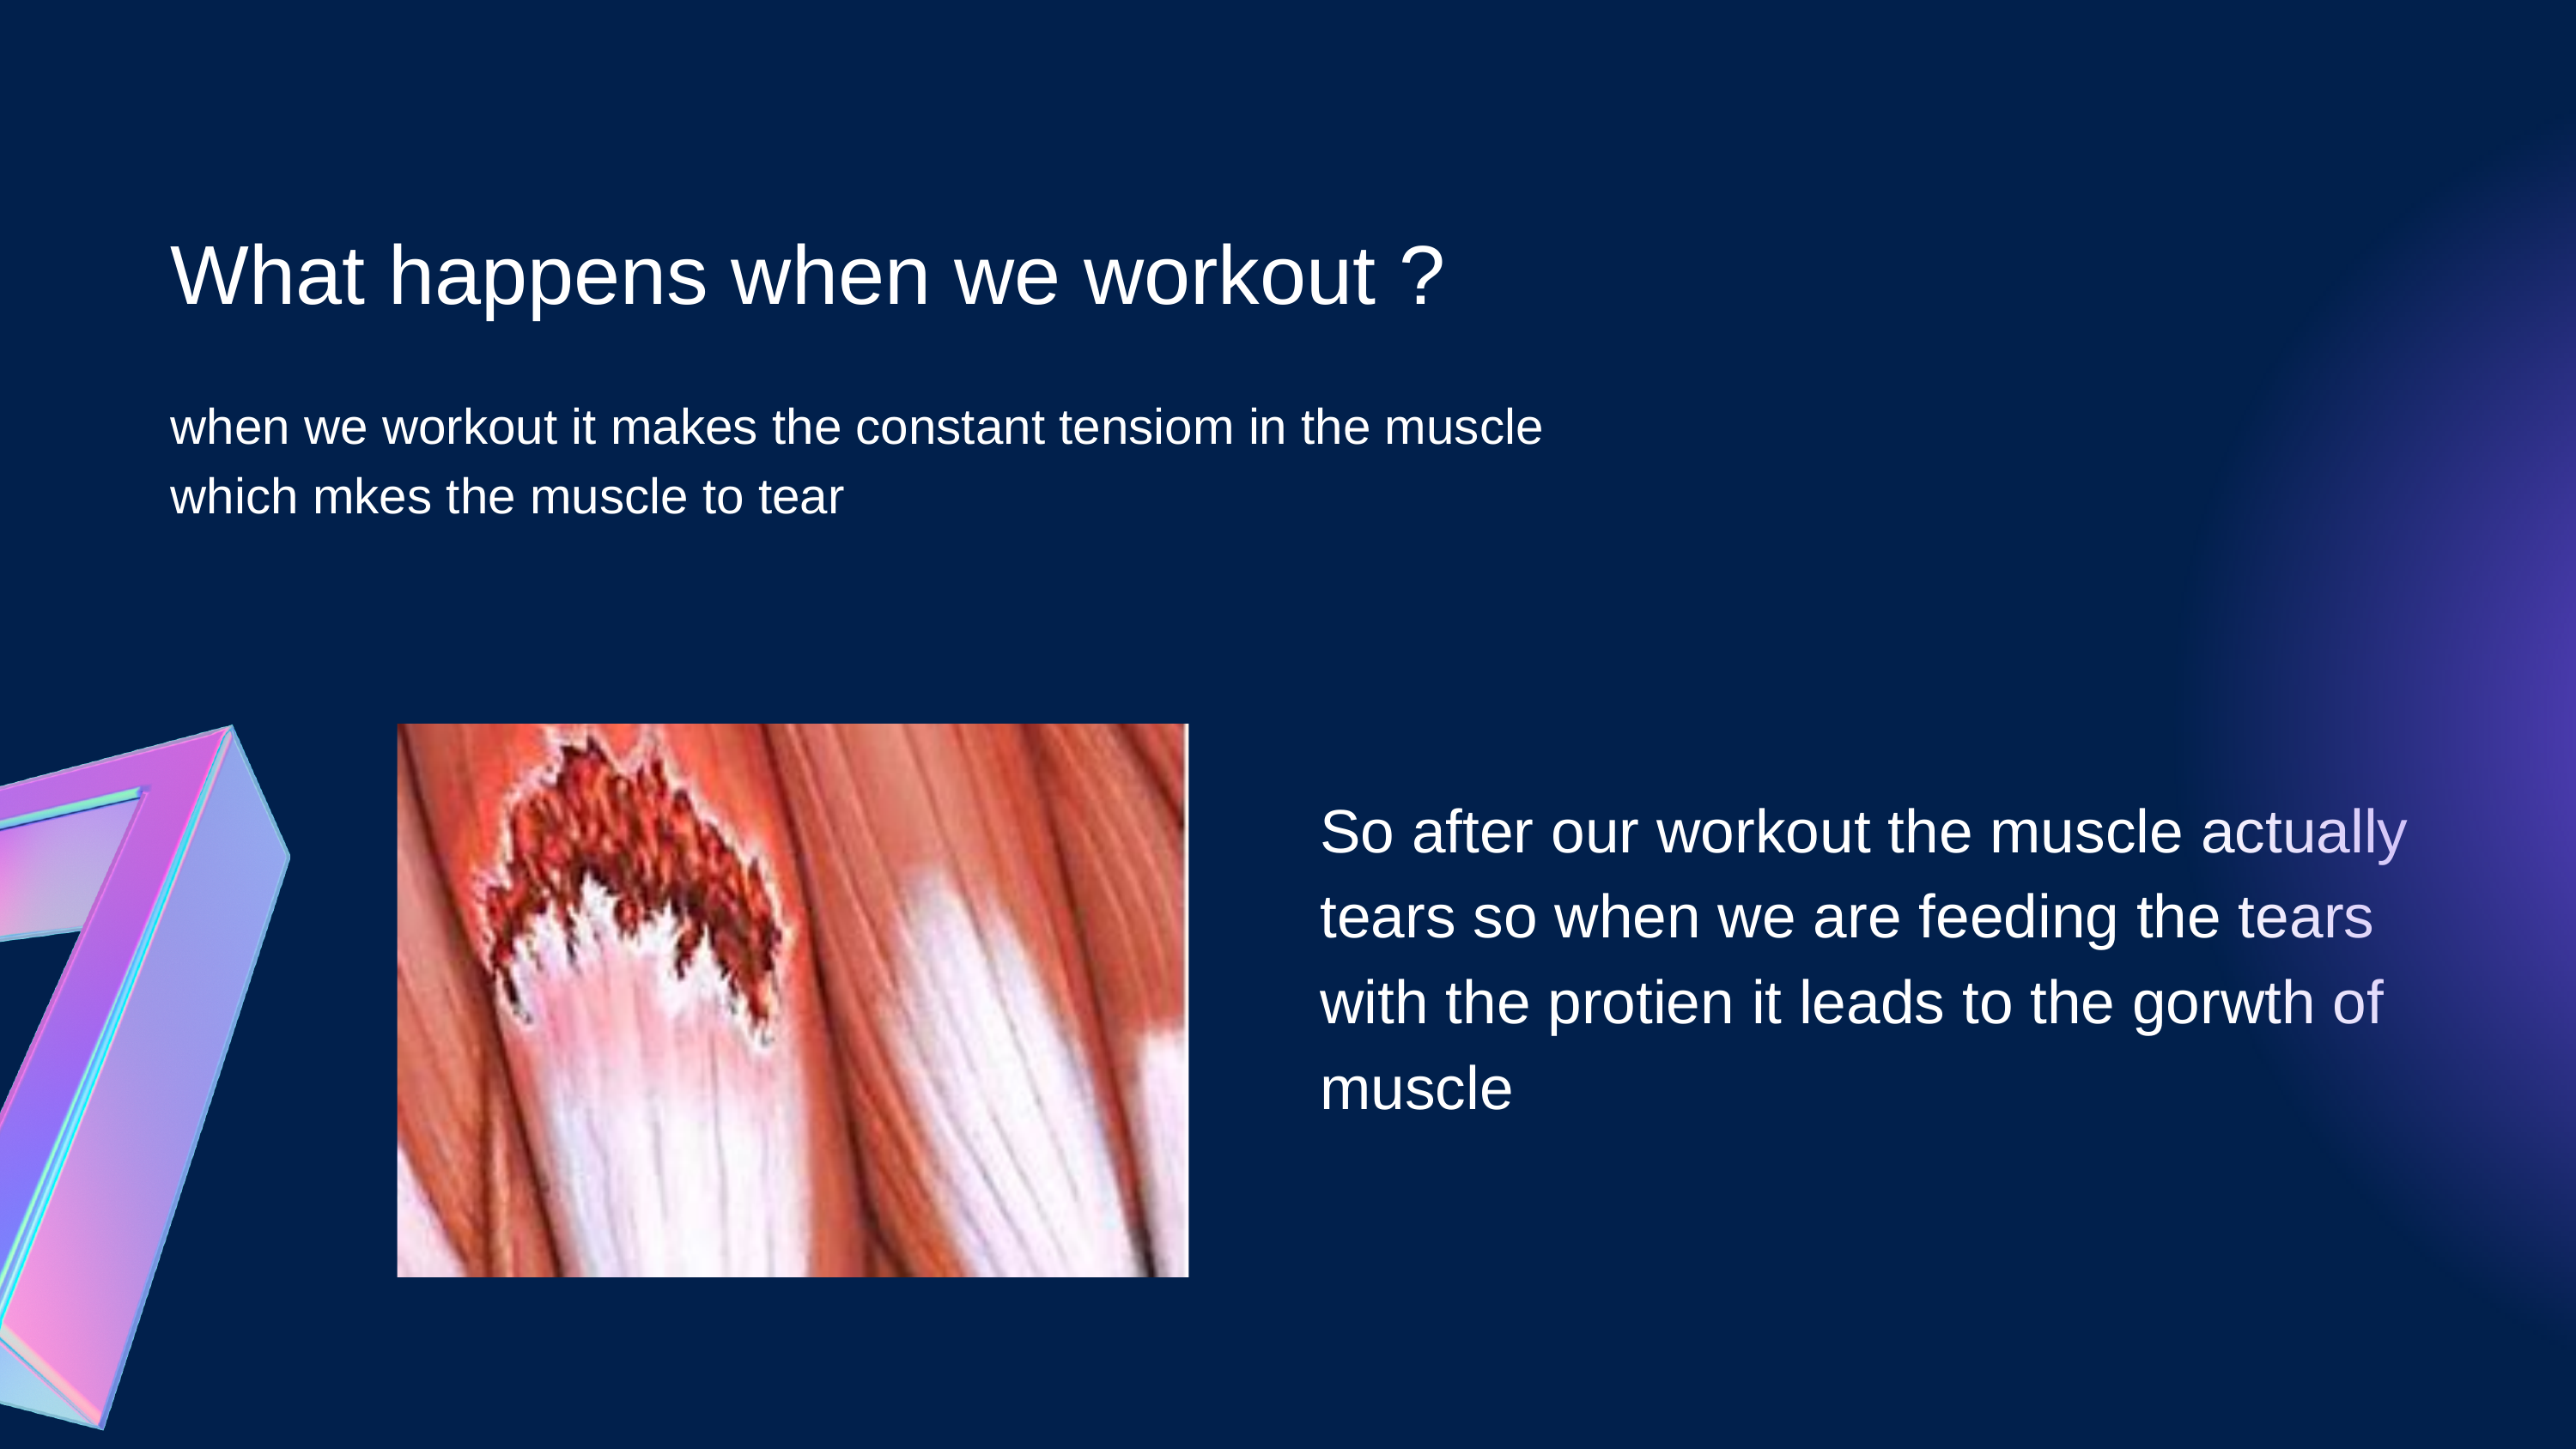

What happens when we workout ?

when we workout it makes the constant tensiom in the muscle which mkes the muscle to tear

So after our workout the muscle actually tears so when we are feeding the tears with the protien it leads to the gorwth of muscle